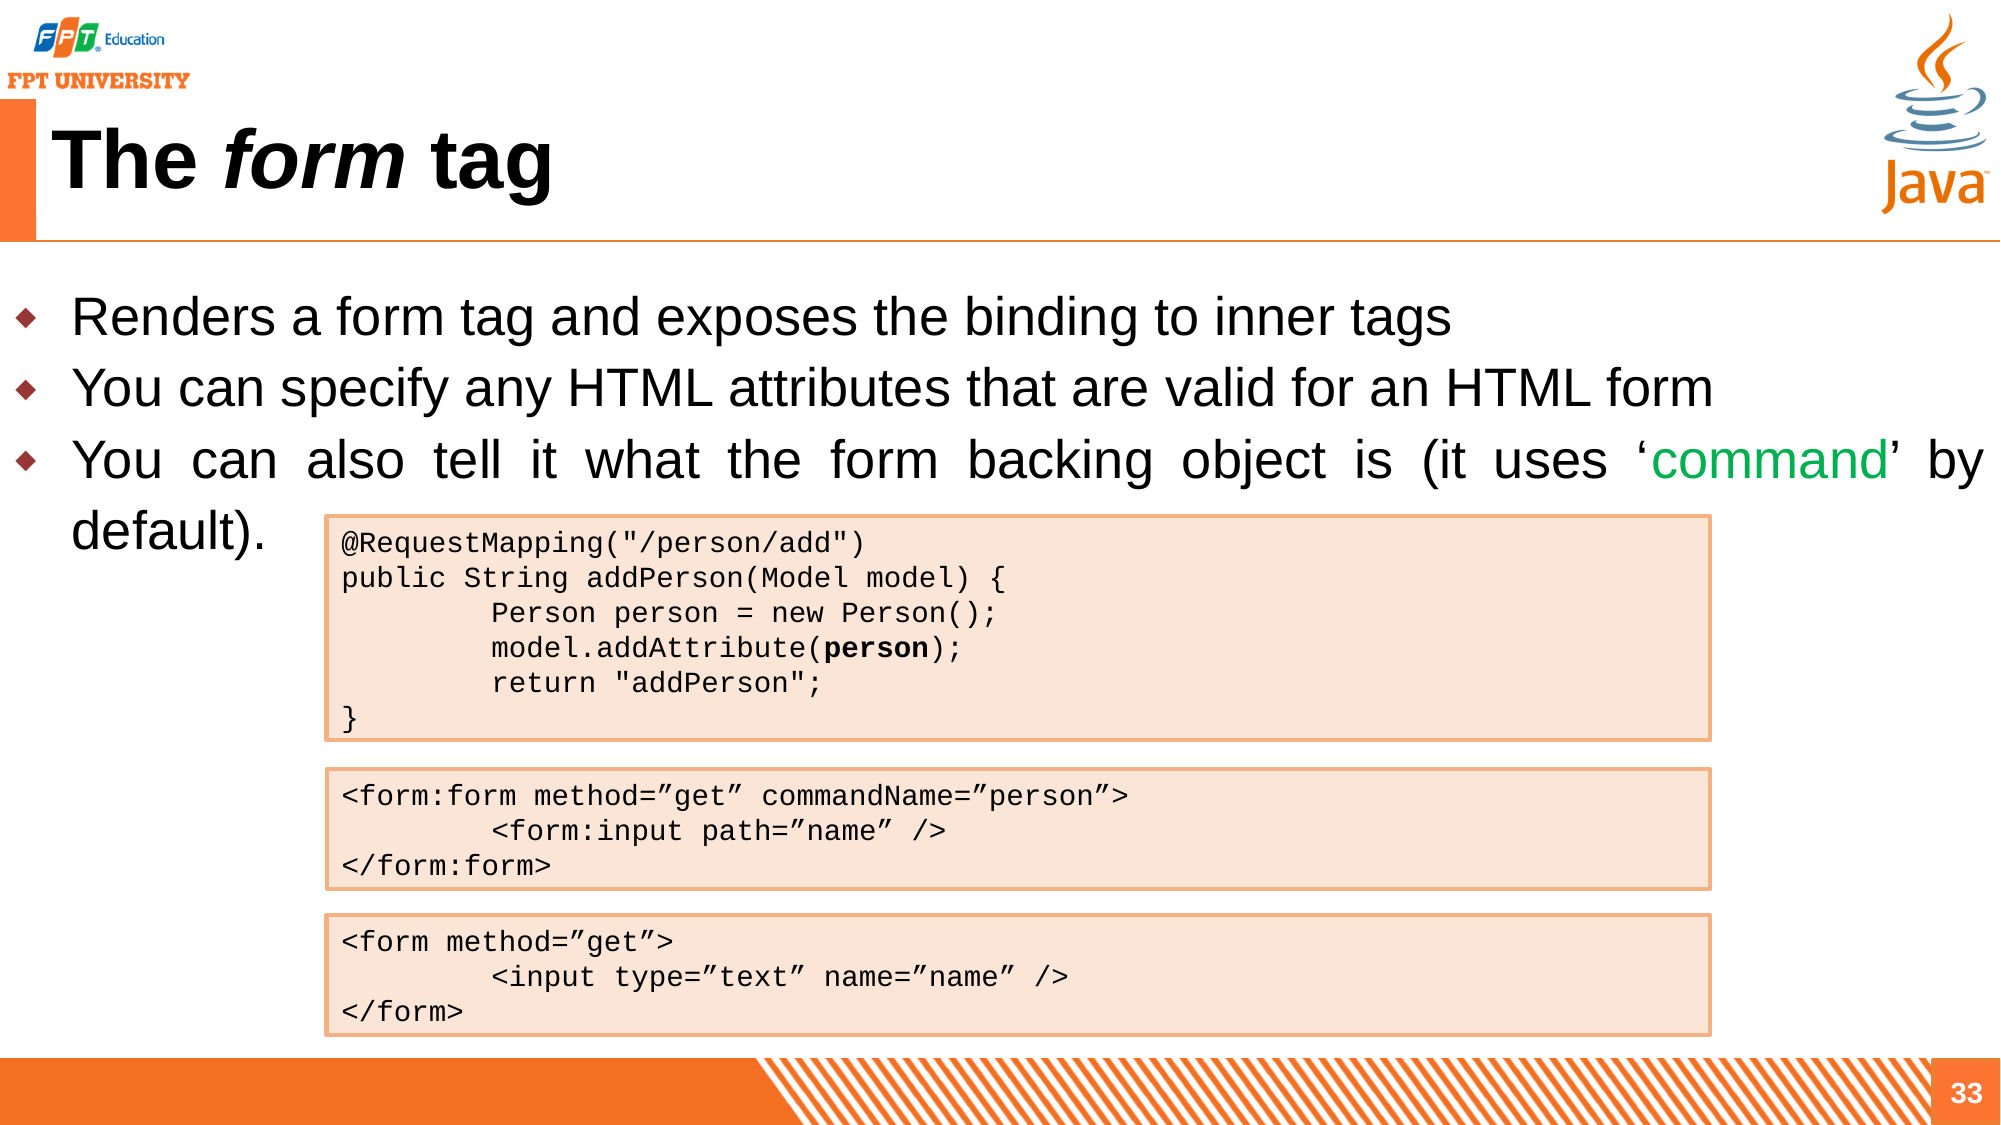

# The form tag
Renders a form tag and exposes the binding to inner tags
You can specify any HTML attributes that are valid for an HTML form
You can also tell it what the form backing object is (it uses ‘command’ by default).

@RequestMapping("/person/add")
public String addPerson(Model model) {
	Person person = new Person();
	model.addAttribute(person);
	return "addPerson";
}
<form:form method=”get” commandName=”person”>
	<form:input path=”name” />
</form:form>
<form method=”get”>
	<input type=”text” name=”name” />
</form>
33